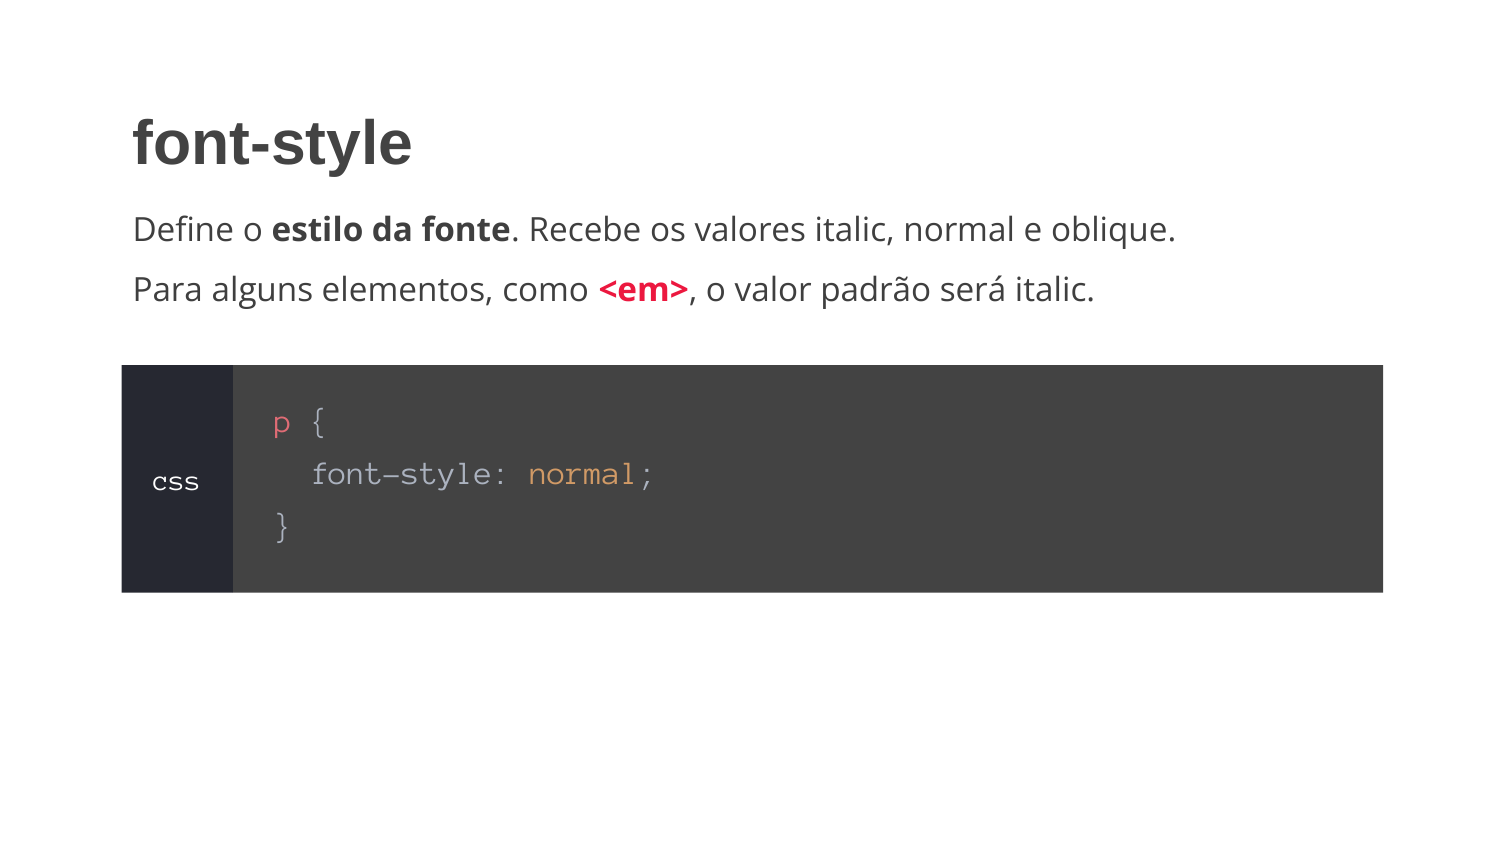

font-style
Define o estilo da fonte. Recebe os valores italic, normal e oblique.
Para alguns elementos, como <em>, o valor padrão será italic.
p {
  font-style: normal;
}
css